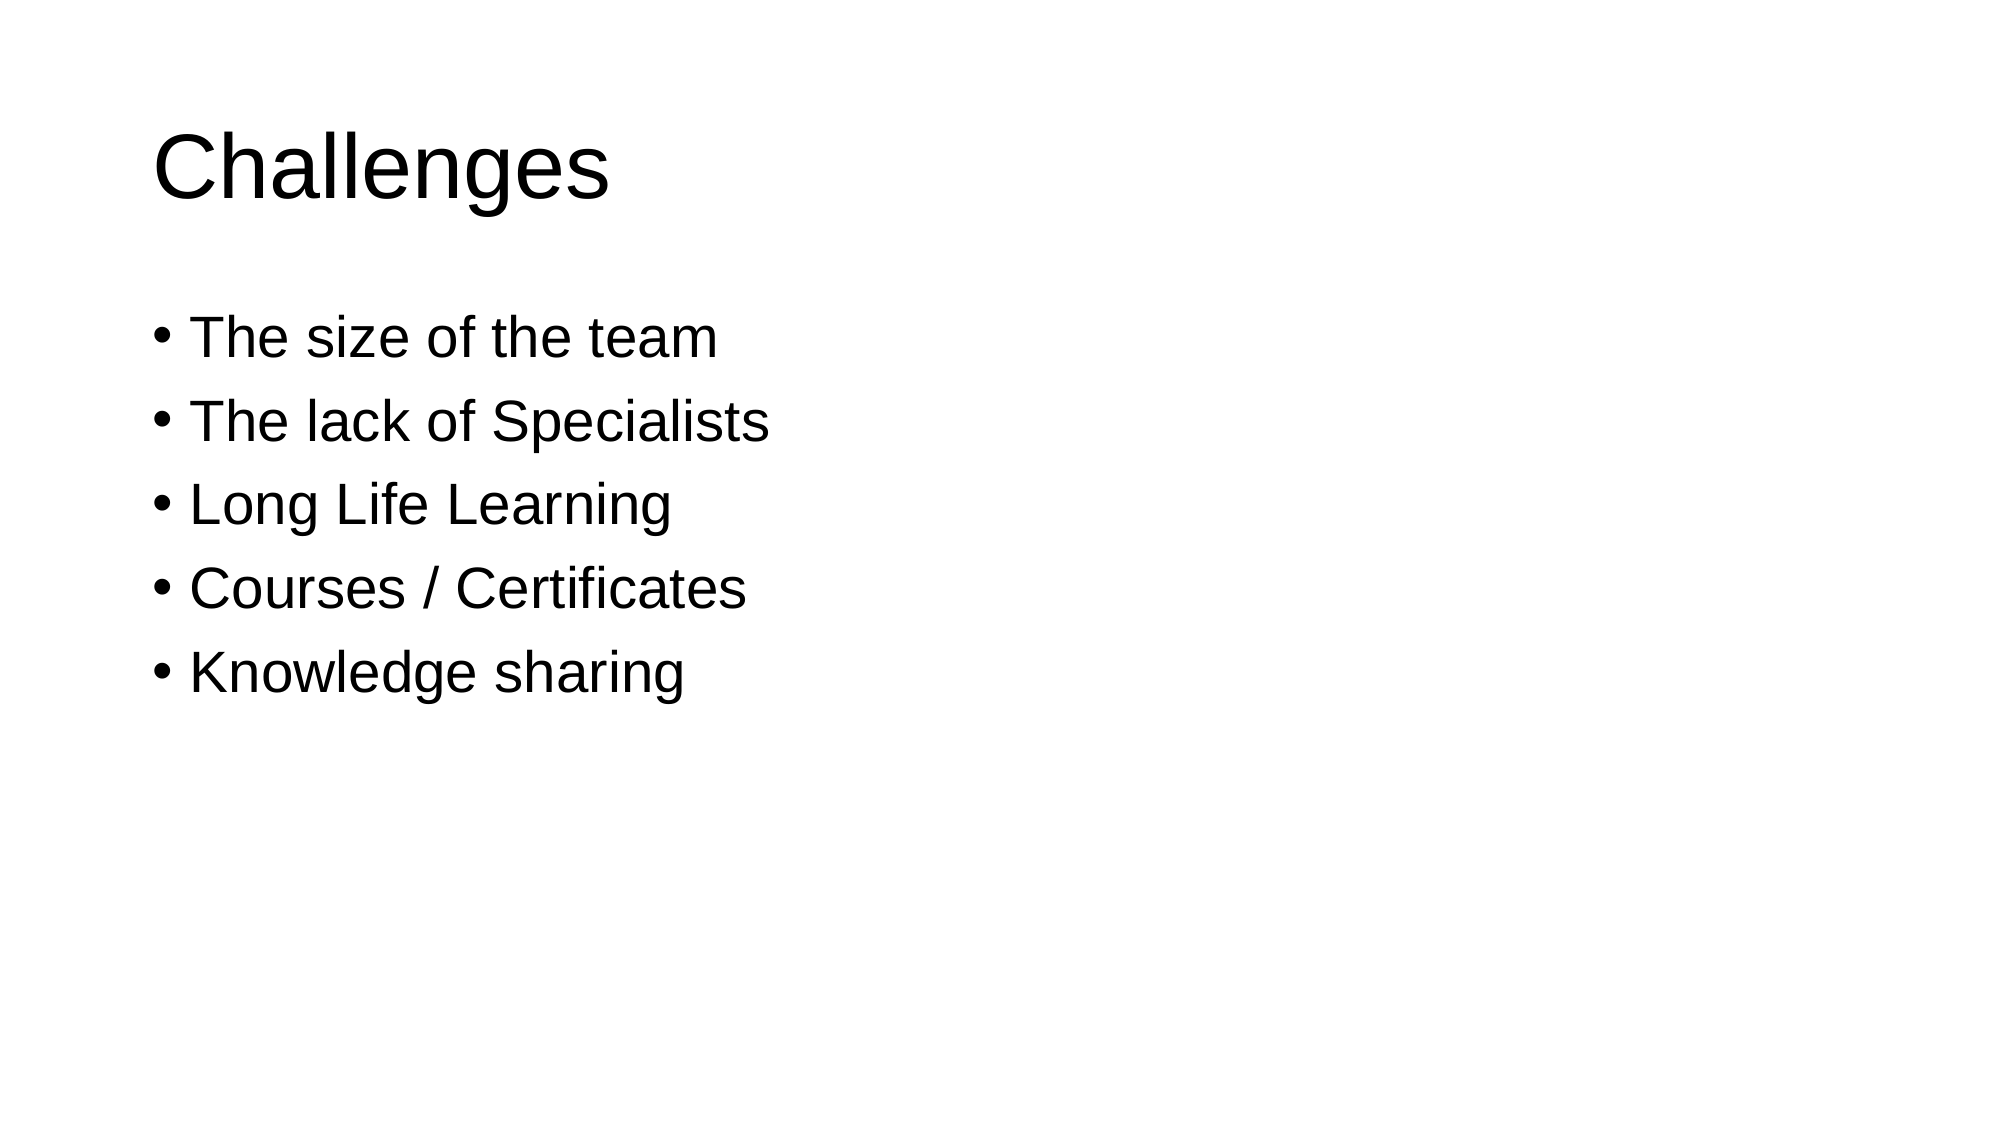

# Challenges
The size of the team
The lack of Specialists
Long Life Learning
Courses / Certificates
Knowledge sharing